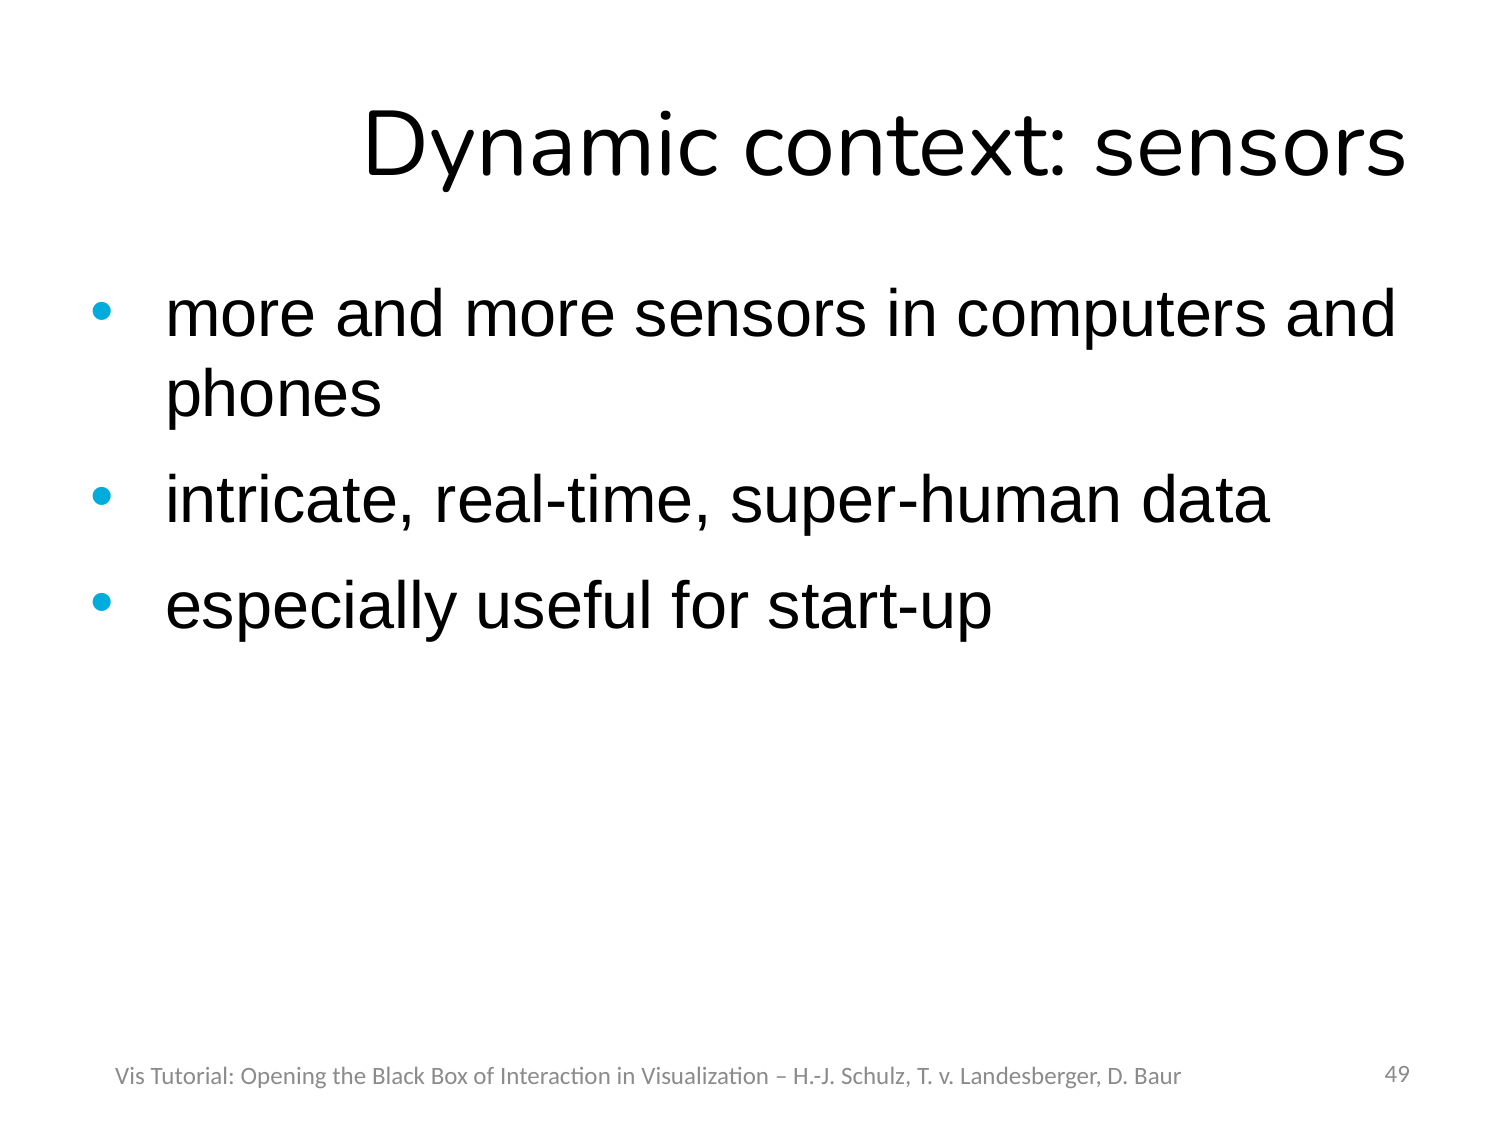

# Dynamic context: sensors
more and more sensors in computers and phones
intricate, real-time, super-human data
especially useful for start-up
49
Vis Tutorial: Opening the Black Box of Interaction in Visualization – H.-J. Schulz, T. v. Landesberger, D. Baur